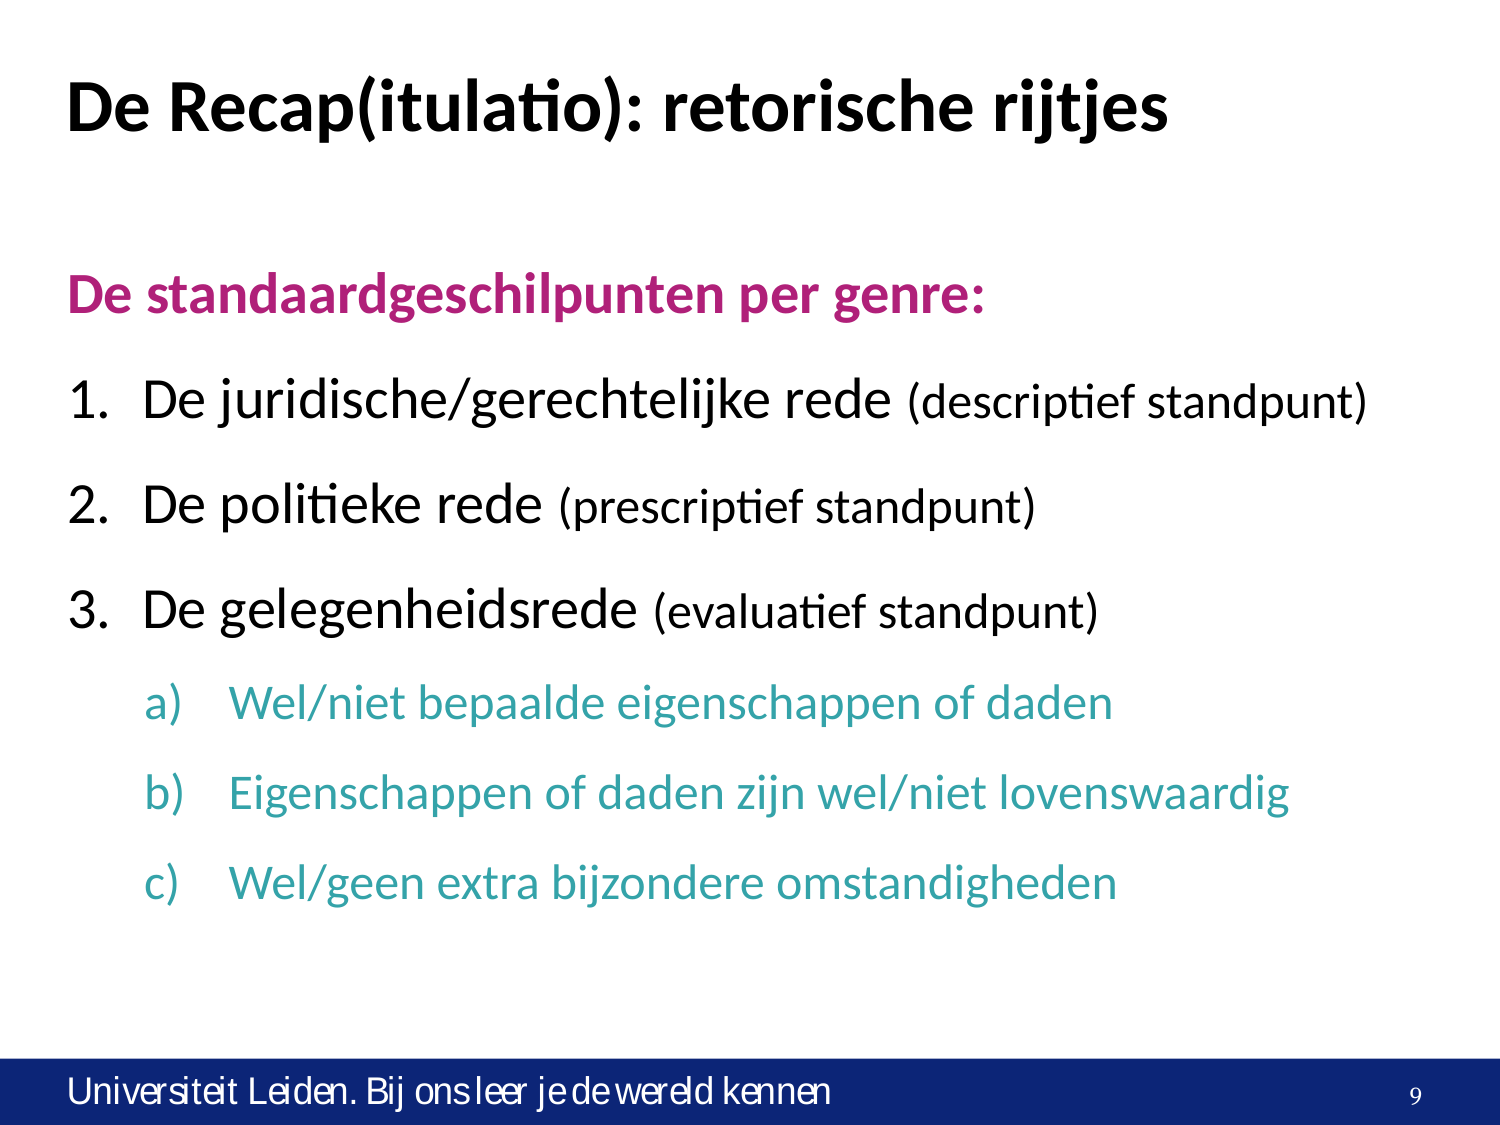

# De Recap(itulatio): retorische rijtjes
De standaardgeschilpunten per genre:
De juridische/gerechtelijke rede (descriptief standpunt)
De politieke rede (prescriptief standpunt)
De gelegenheidsrede (evaluatief standpunt)
Wel/niet bepaalde eigenschappen of daden
Eigenschappen of daden zijn wel/niet lovenswaardig
Wel/geen extra bijzondere omstandigheden